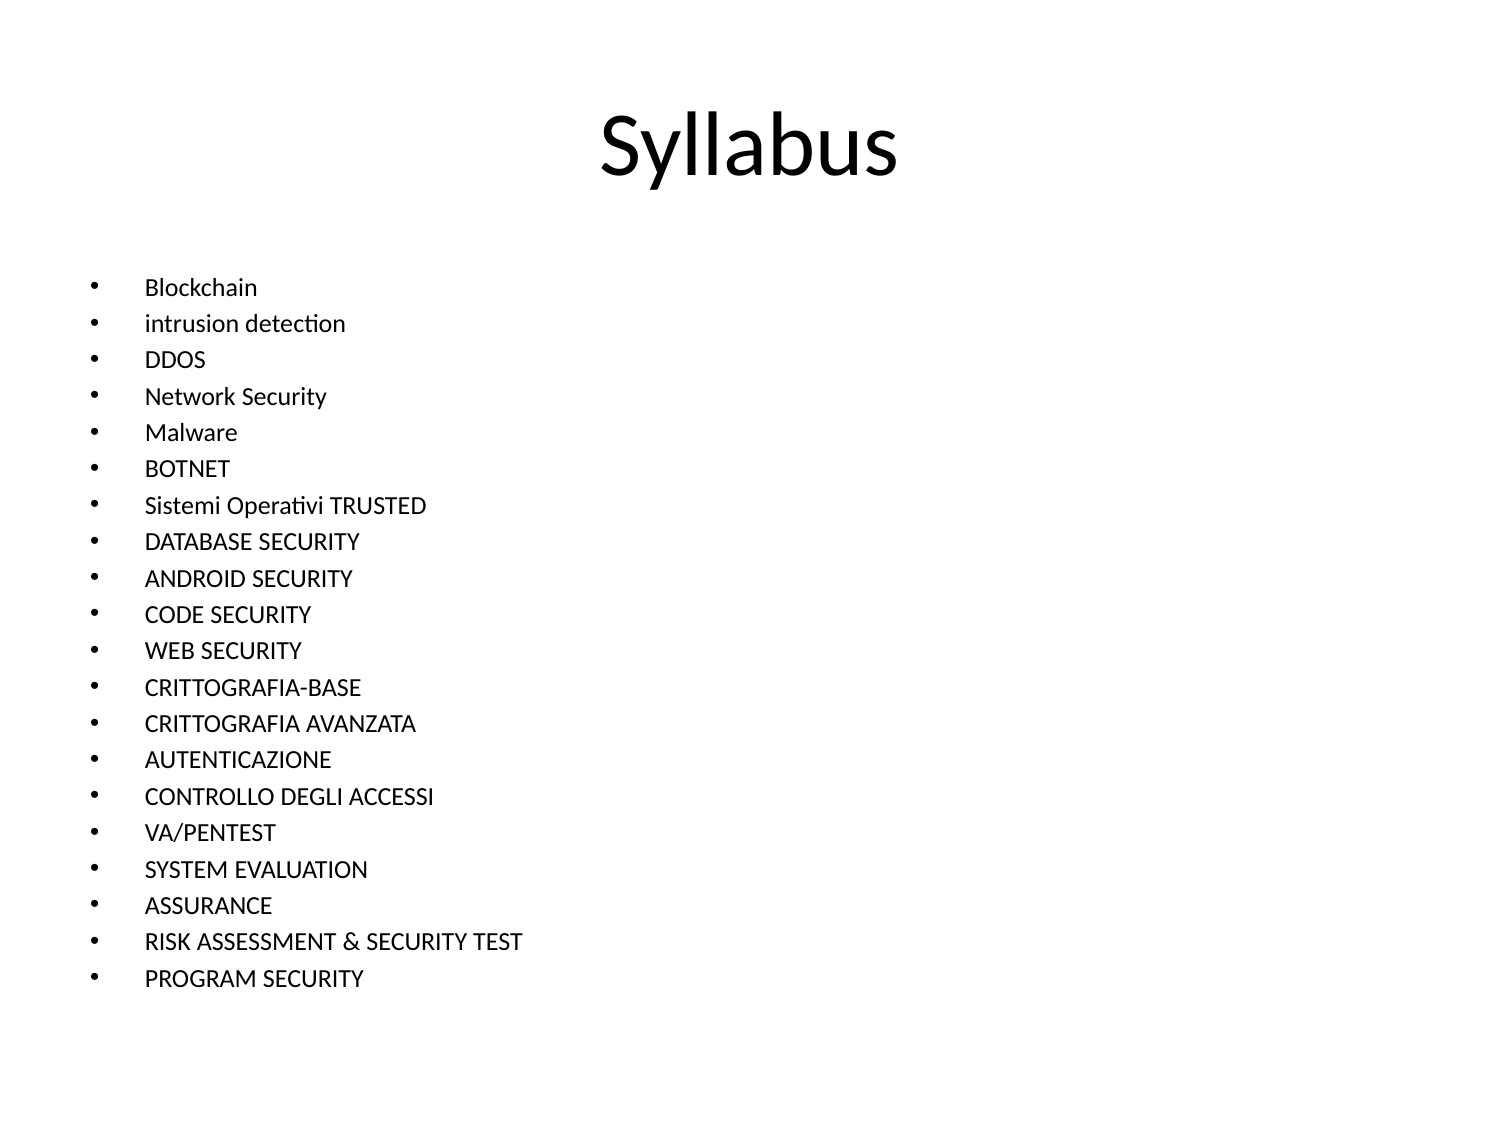

# Syllabus
Blockchain
intrusion detection
DDOS
Network Security
Malware
BOTNET
Sistemi Operativi TRUSTED
DATABASE SECURITY
ANDROID SECURITY
CODE SECURITY
WEB SECURITY
CRITTOGRAFIA-BASE
CRITTOGRAFIA AVANZATA
AUTENTICAZIONE
CONTROLLO DEGLI ACCESSI
VA/PENTEST
SYSTEM EVALUATION
ASSURANCE
RISK ASSESSMENT & SECURITY TEST
PROGRAM SECURITY